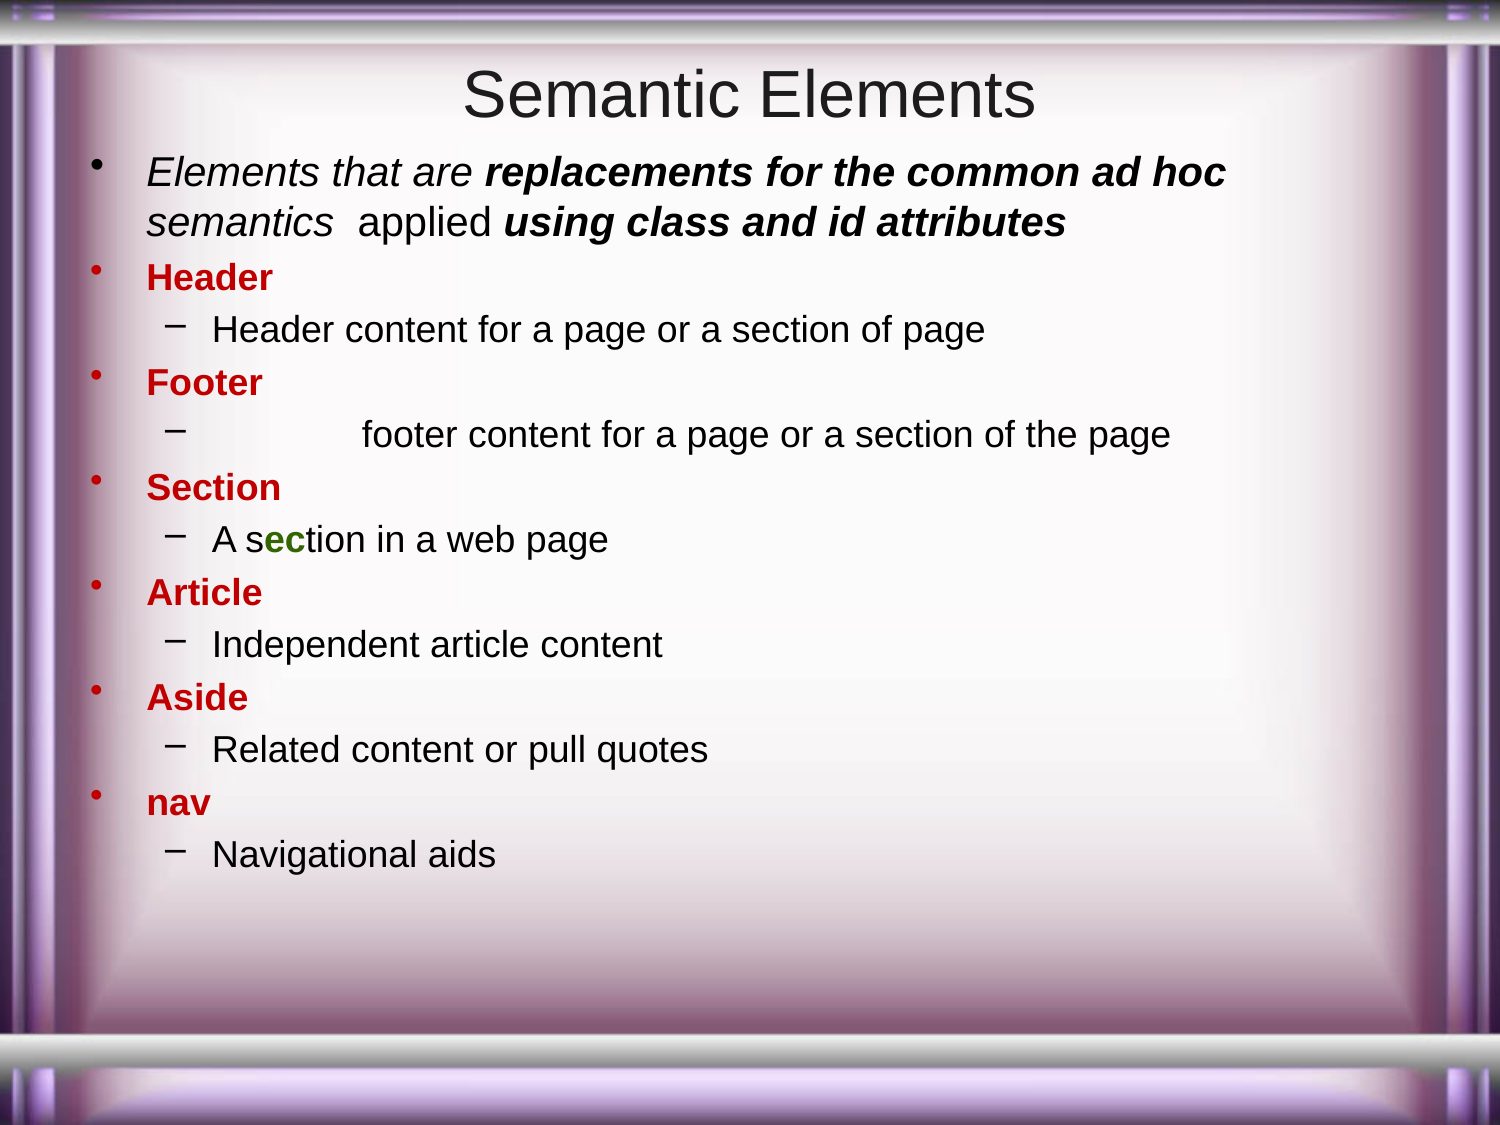

# Semantic Elements
Elements that are replacements for the common ad hoc semantics  applied using class and id attributes
Header
Header content for a page or a section of page
Footer
 	footer content for a page or a section of the page
Section
A section in a web page
Article
Independent article content
Aside
Related content or pull quotes
nav
Navigational aids